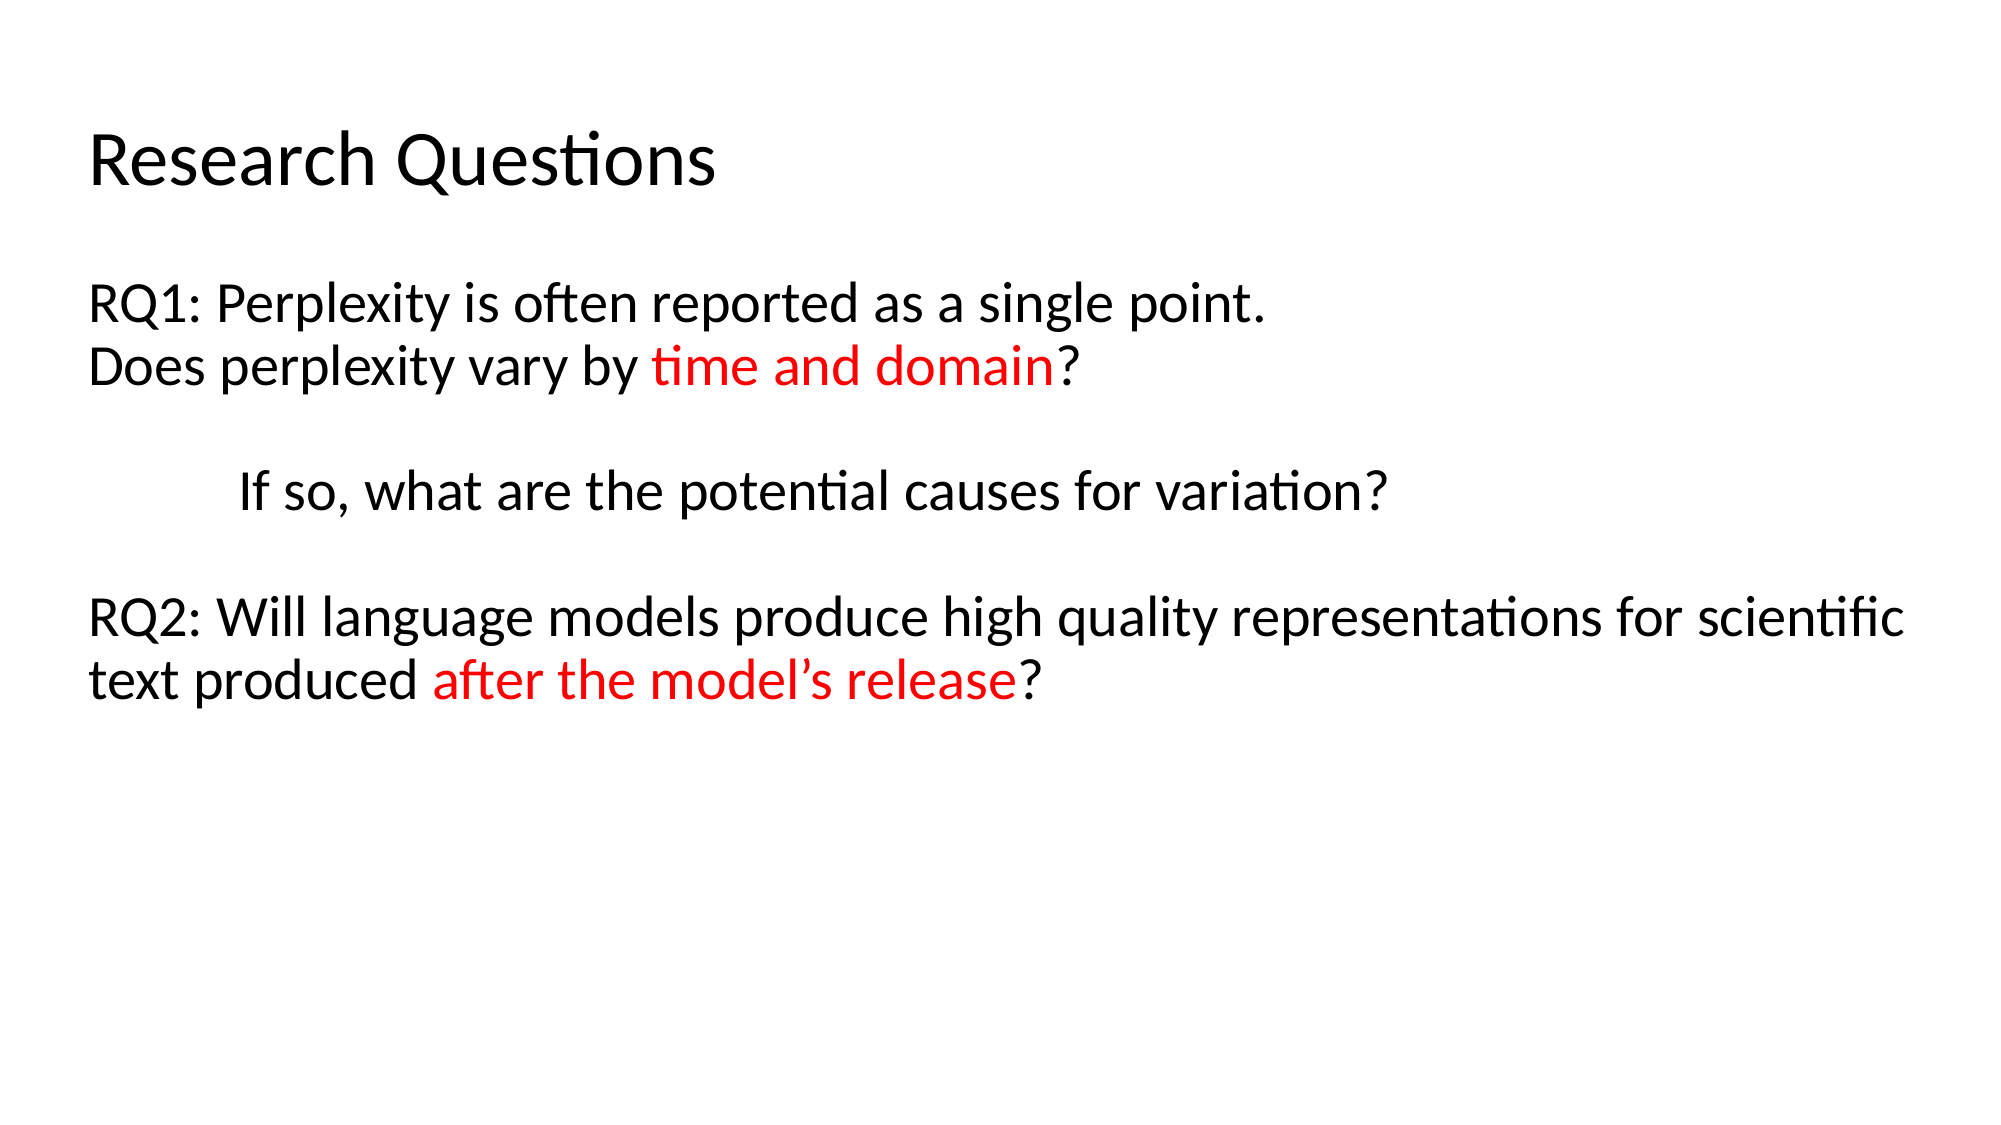

# Research Questions
RQ1: Perplexity is often reported as a single point.
Does perplexity vary by time and domain?

	If so, what are the potential causes for variation?

RQ2: Will language models produce high quality representations for scientific text produced after the model’s release?